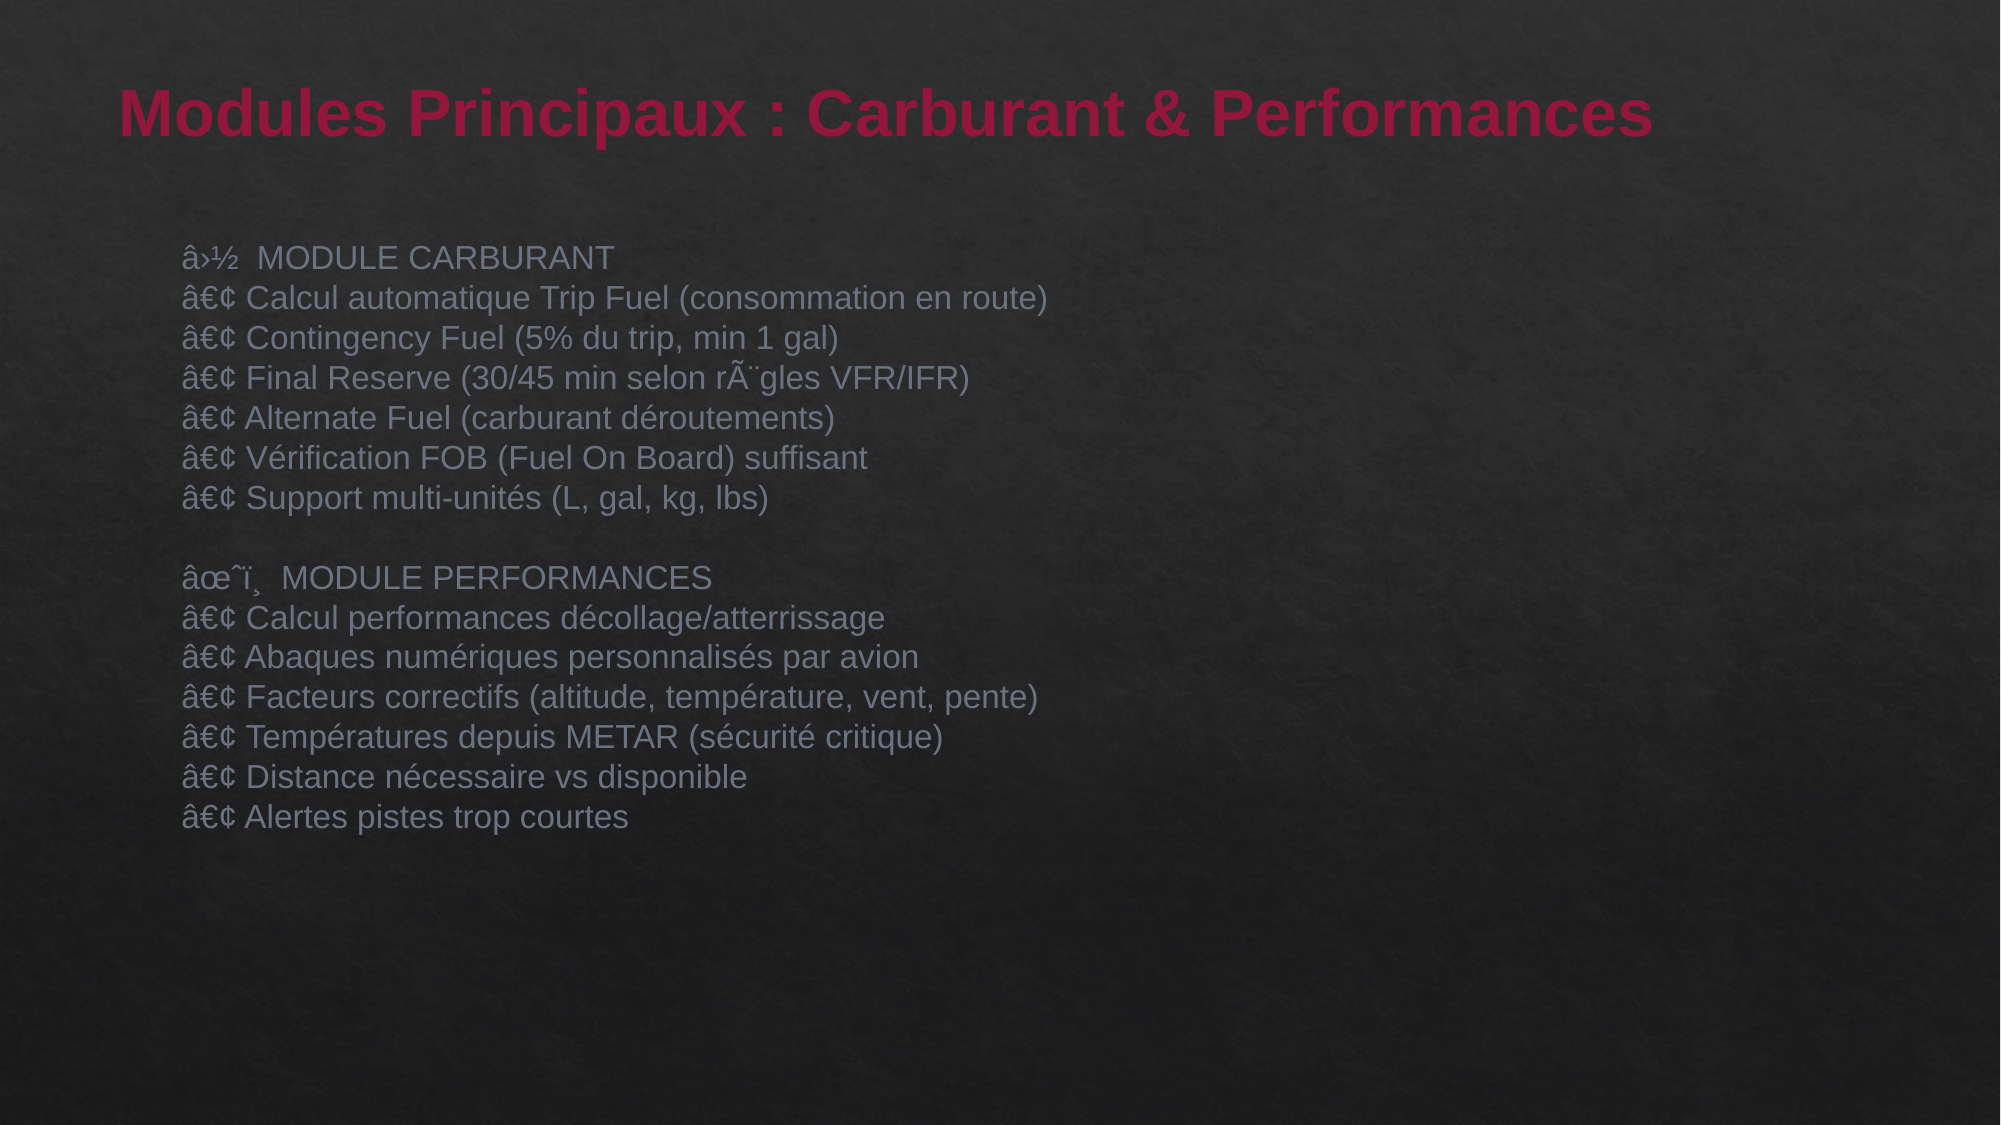

Modules Principaux : Carburant & Performances
â›½  MODULE CARBURANT
â€¢ Calcul automatique Trip Fuel (consommation en route)
â€¢ Contingency Fuel (5% du trip, min 1 gal)
â€¢ Final Reserve (30/45 min selon rÃ¨gles VFR/IFR)
â€¢ Alternate Fuel (carburant déroutements)
â€¢ Vérification FOB (Fuel On Board) suffisant
â€¢ Support multi-unités (L, gal, kg, lbs)

âœˆï¸  MODULE PERFORMANCES
â€¢ Calcul performances décollage/atterrissage
â€¢ Abaques numériques personnalisés par avion
â€¢ Facteurs correctifs (altitude, température, vent, pente)
â€¢ Températures depuis METAR (sécurité critique)
â€¢ Distance nécessaire vs disponible
â€¢ Alertes pistes trop courtes